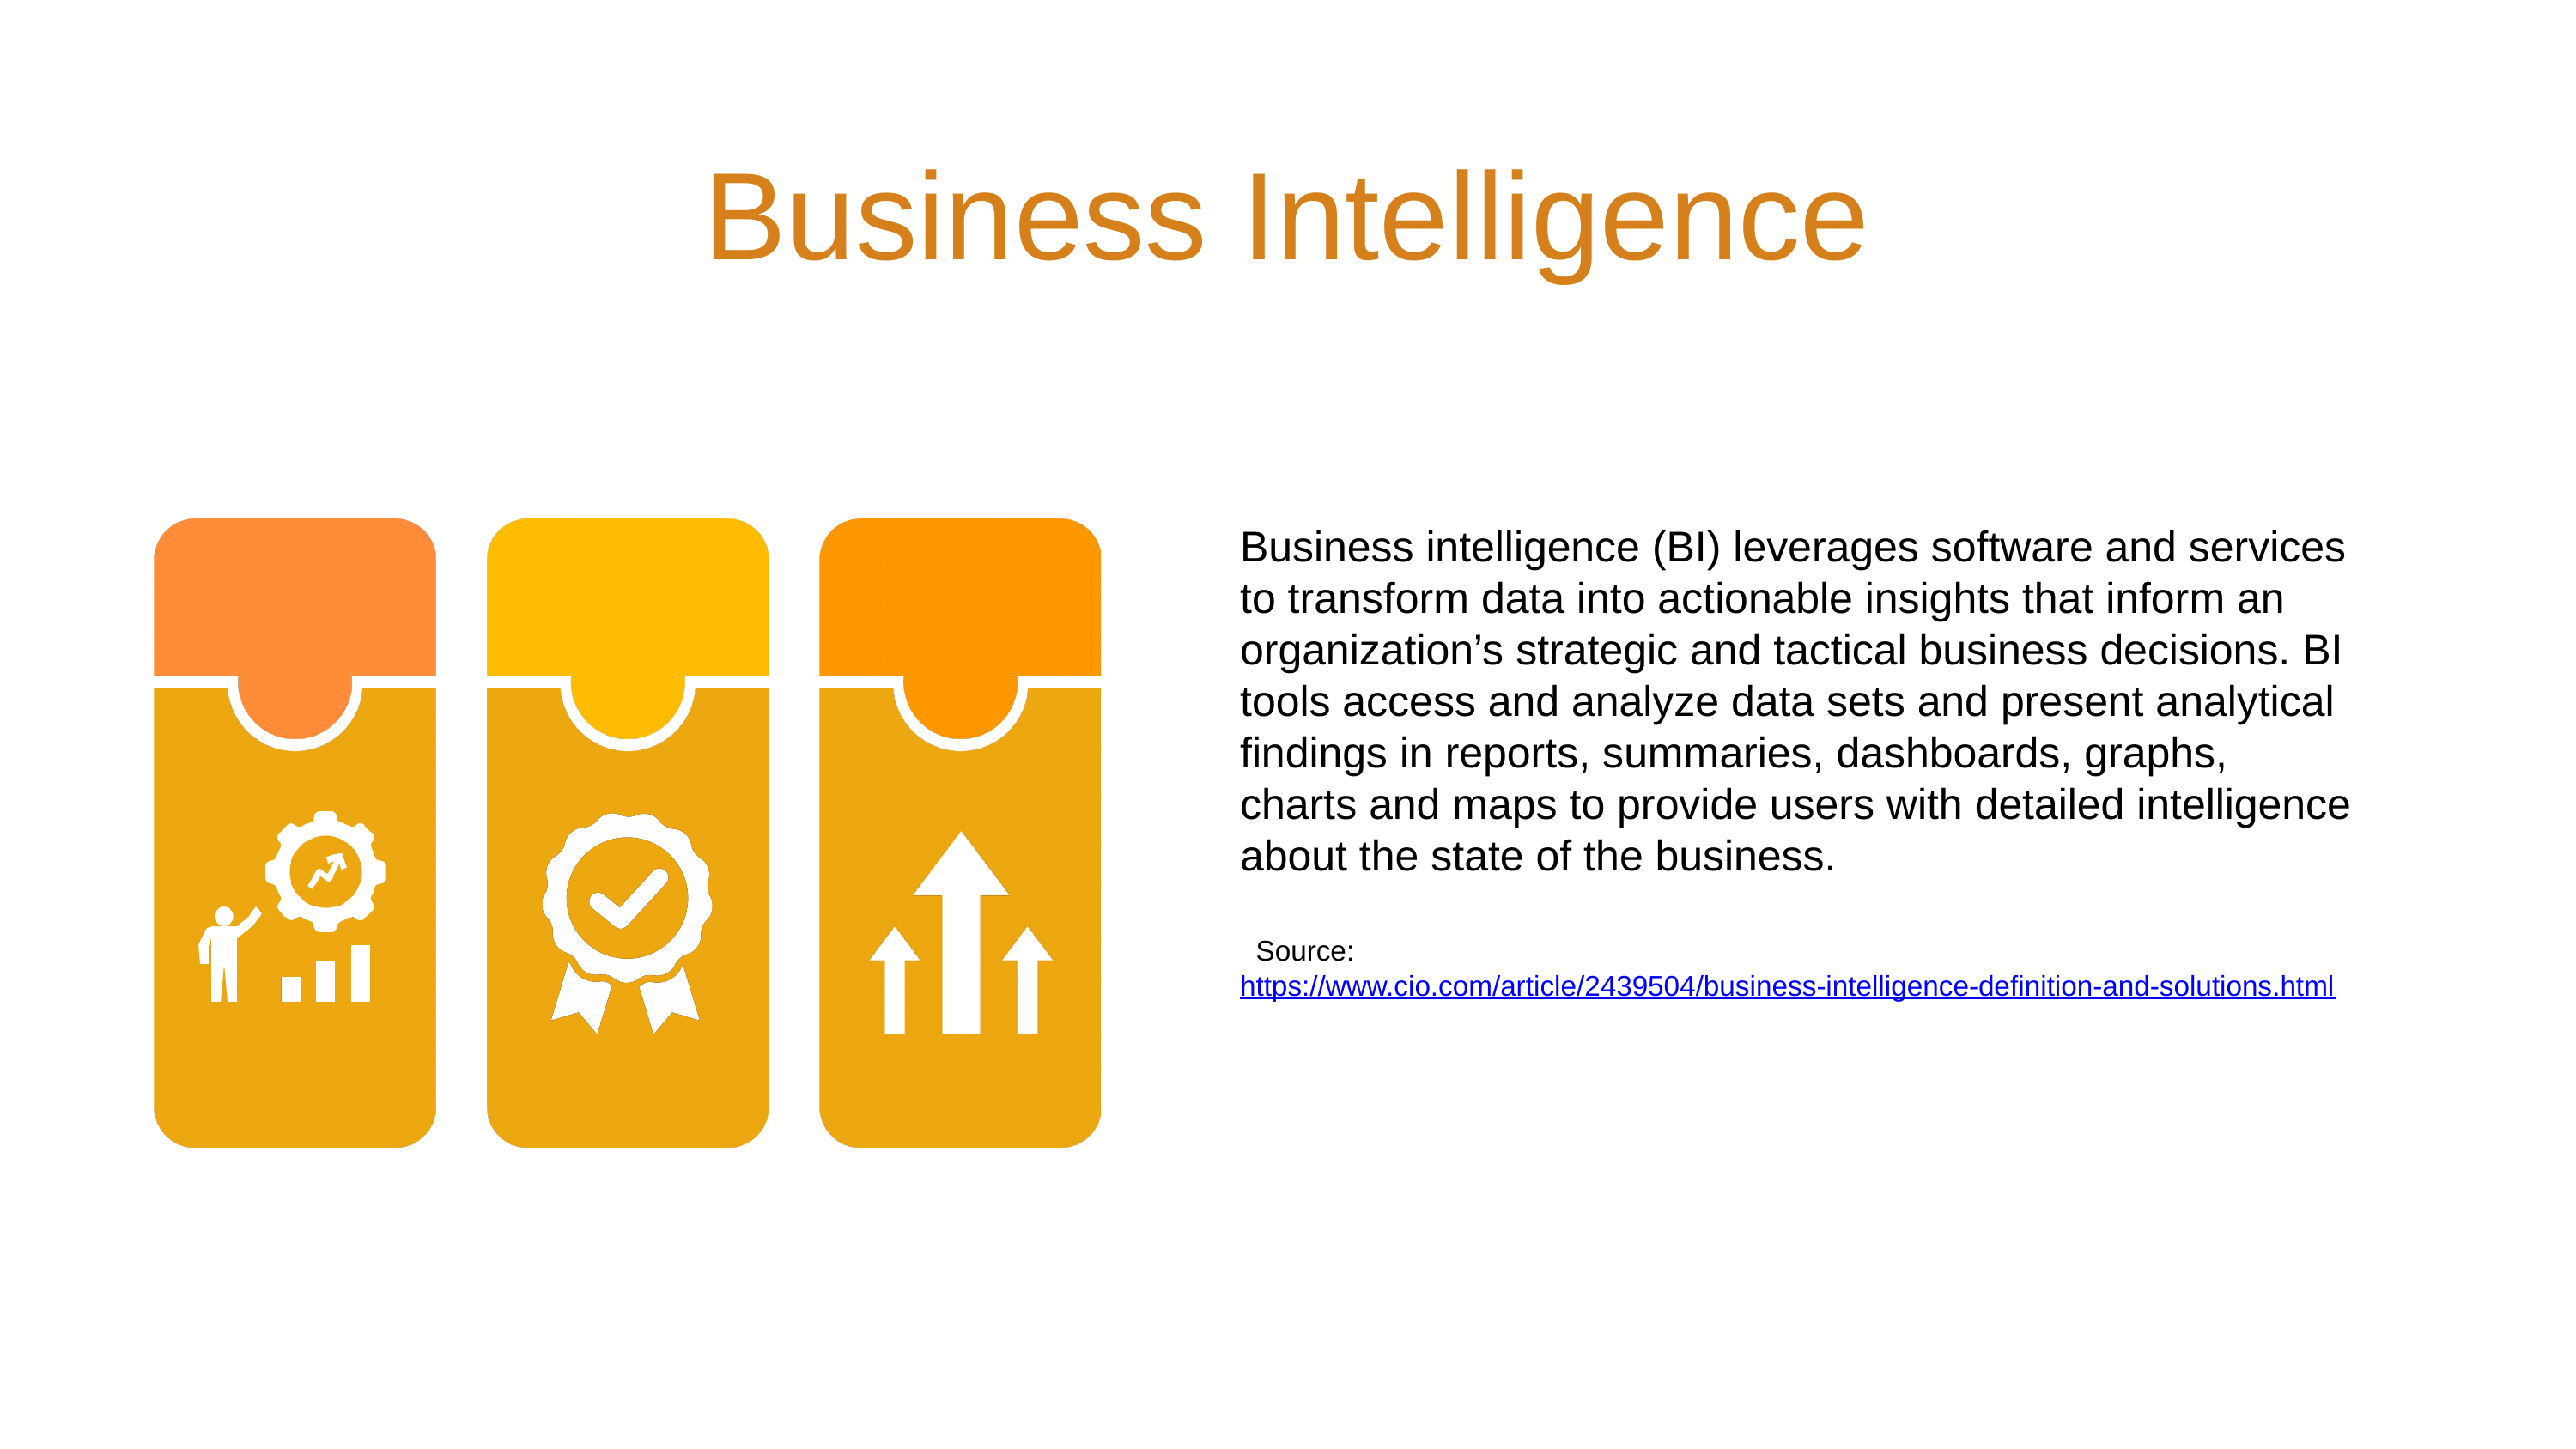

Business Intelligence

Business intelligence (BI) leverages software and services to transform data into actionable insights that inform an organization’s strategic and tactical business decisions. BI tools access and analyze data sets and present analytical findings in reports, summaries, dashboards, graphs, charts and maps to provide users with detailed intelligence about the state of the business.
  Source: https://www.cio.com/article/2439504/business-intelligence-definition-and-solutions.html